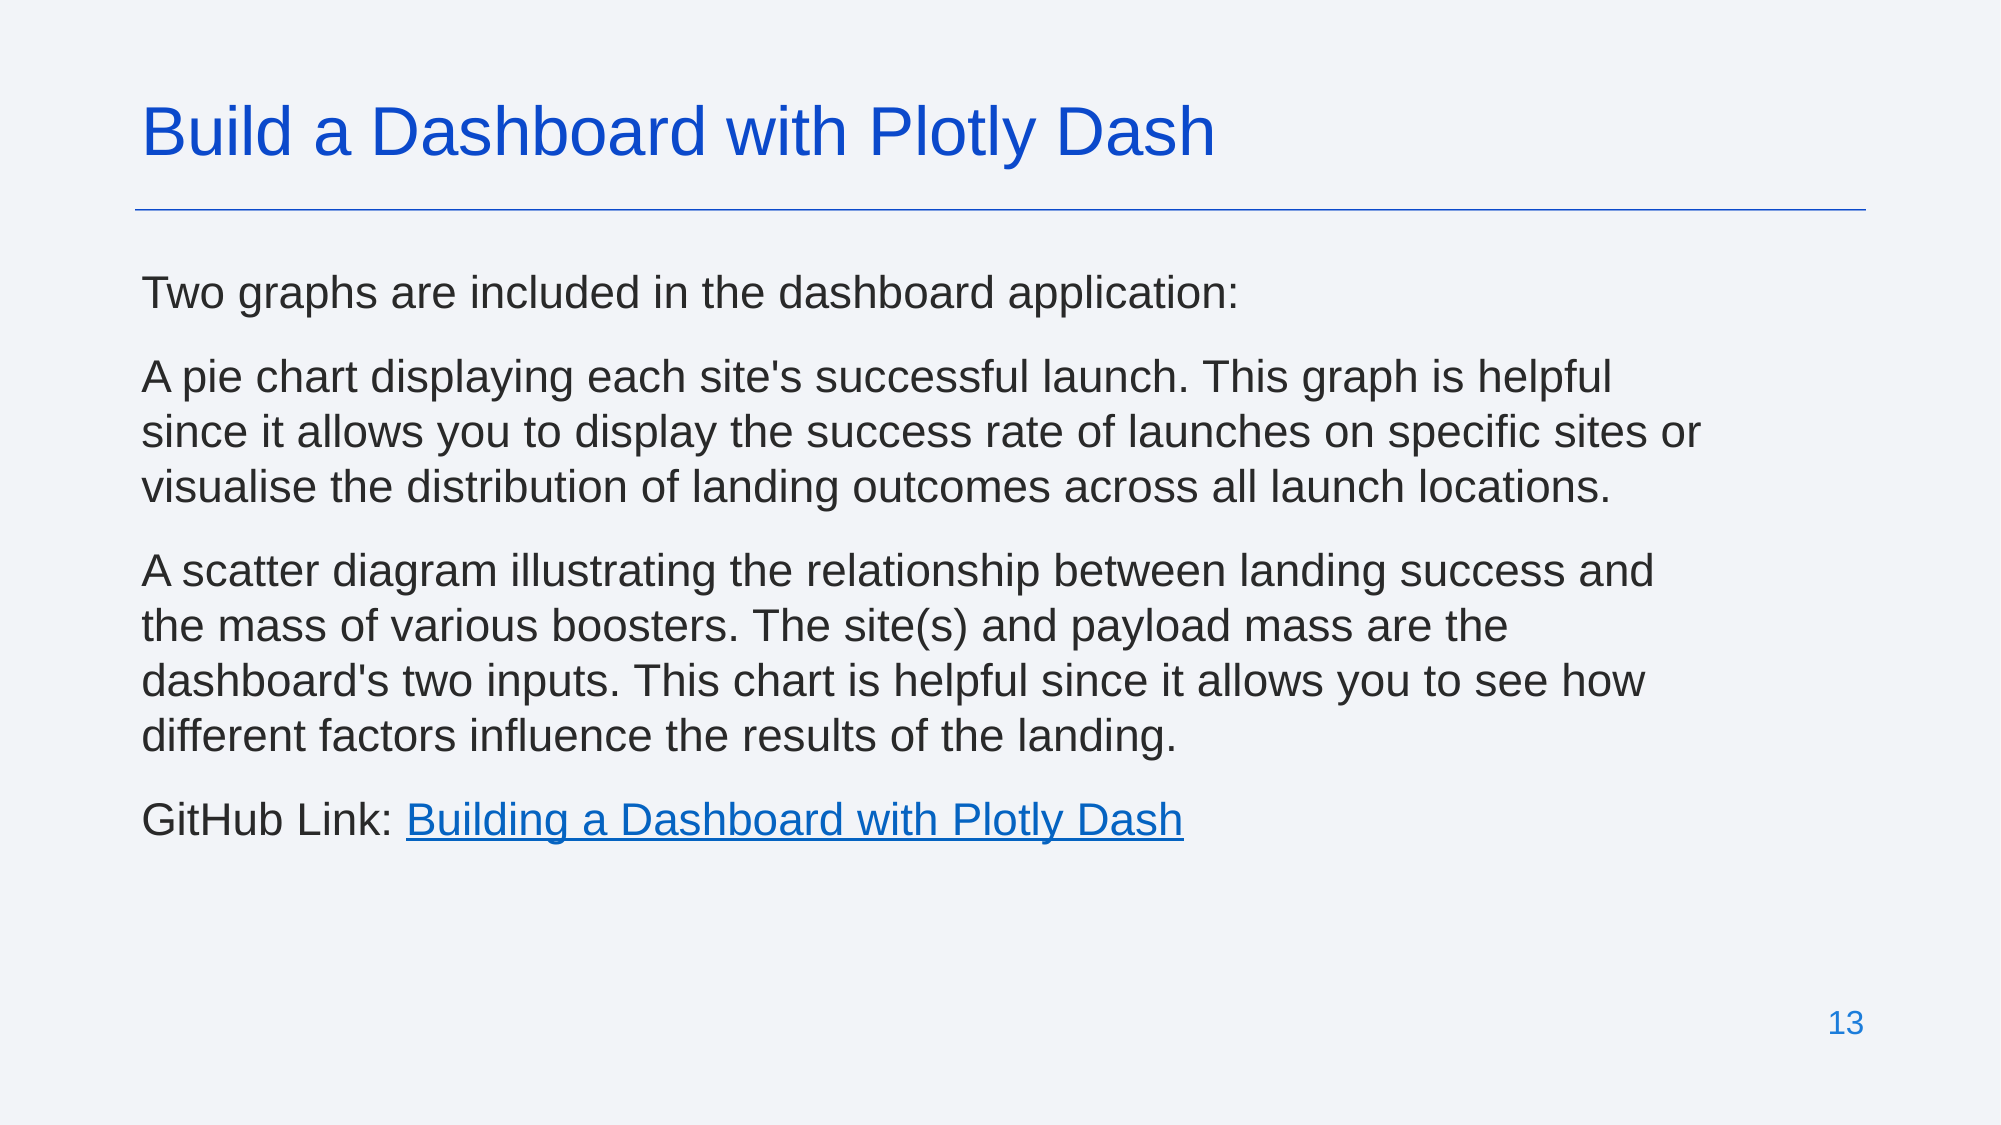

Build a Dashboard with Plotly Dash
Two graphs are included in the dashboard application:
A pie chart displaying each site's successful launch. This graph is helpful since it allows you to display the success rate of launches on specific sites or visualise the distribution of landing outcomes across all launch locations.
A scatter diagram illustrating the relationship between landing success and the mass of various boosters. The site(s) and payload mass are the dashboard's two inputs. This chart is helpful since it allows you to see how different factors influence the results of the landing.
GitHub Link: Building a Dashboard with Plotly Dash
13